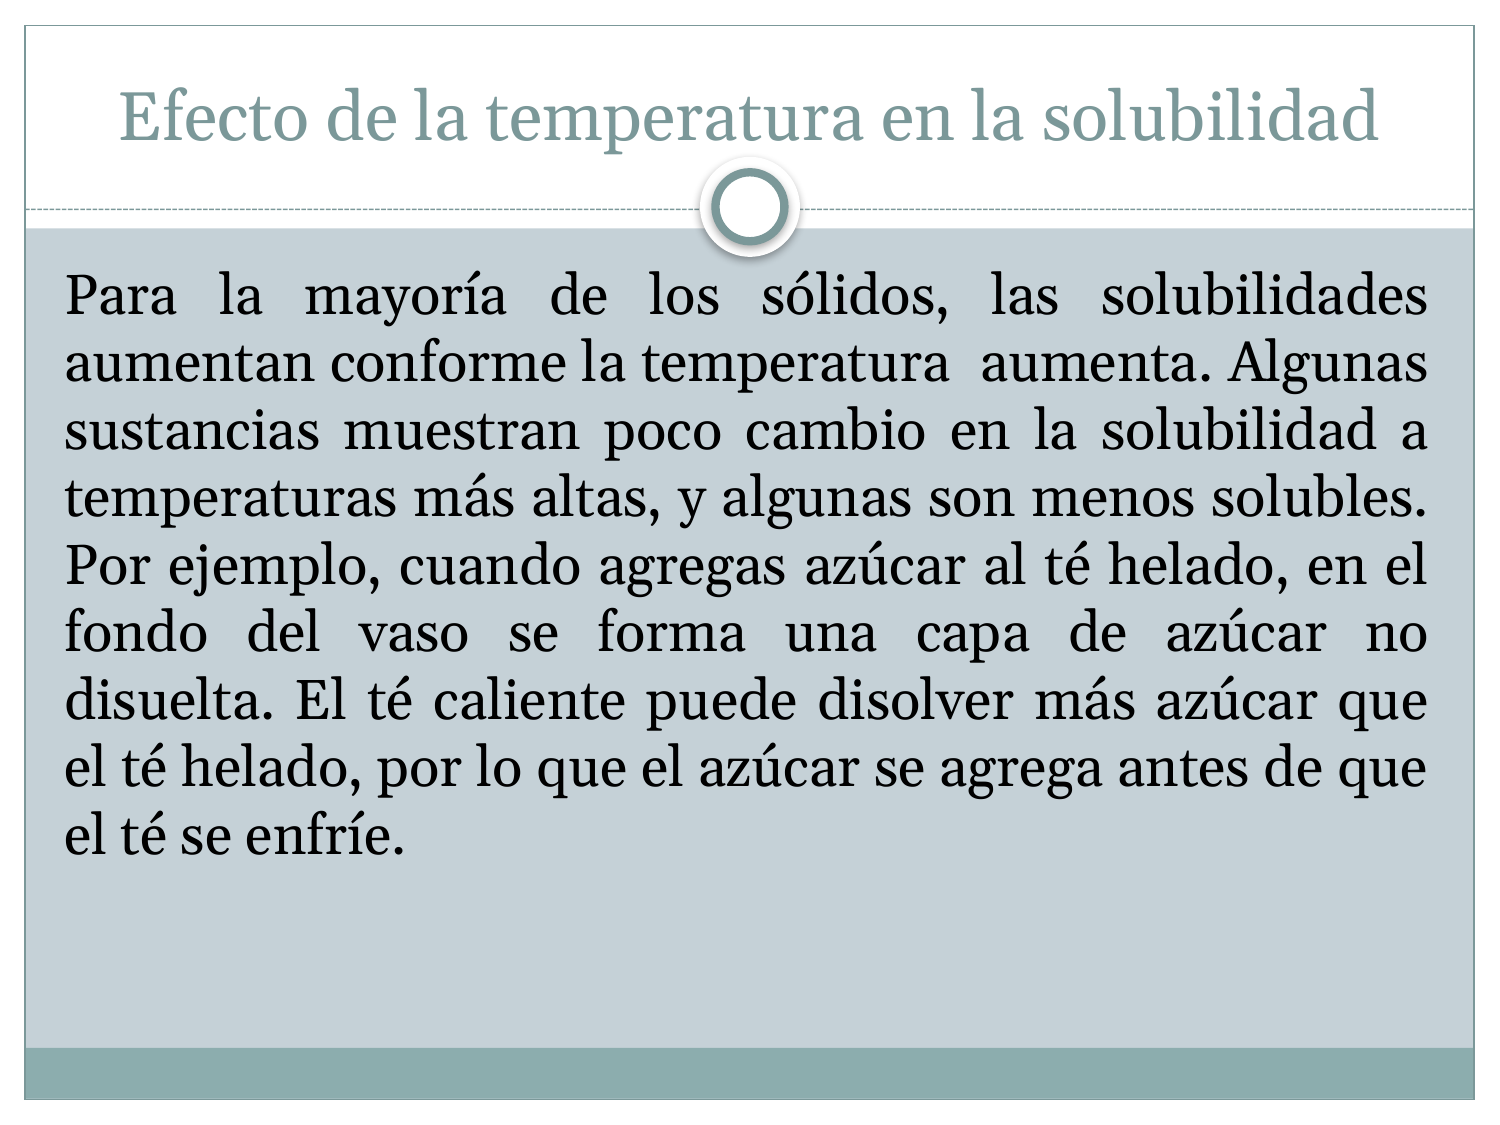

# Efecto de la temperatura en la solubilidad
Para la mayoría de los sólidos, las solubilidades aumentan conforme la temperatura  aumenta. Algunas sustancias muestran poco cambio en la solubilidad a temperaturas más altas, y algunas son menos solubles. Por ejemplo, cuando agregas azúcar al té helado, en el fondo del vaso se forma una capa de azúcar no disuelta. El té caliente puede disolver más azúcar que el té helado, por lo que el azúcar se agrega antes de que el té se enfríe.